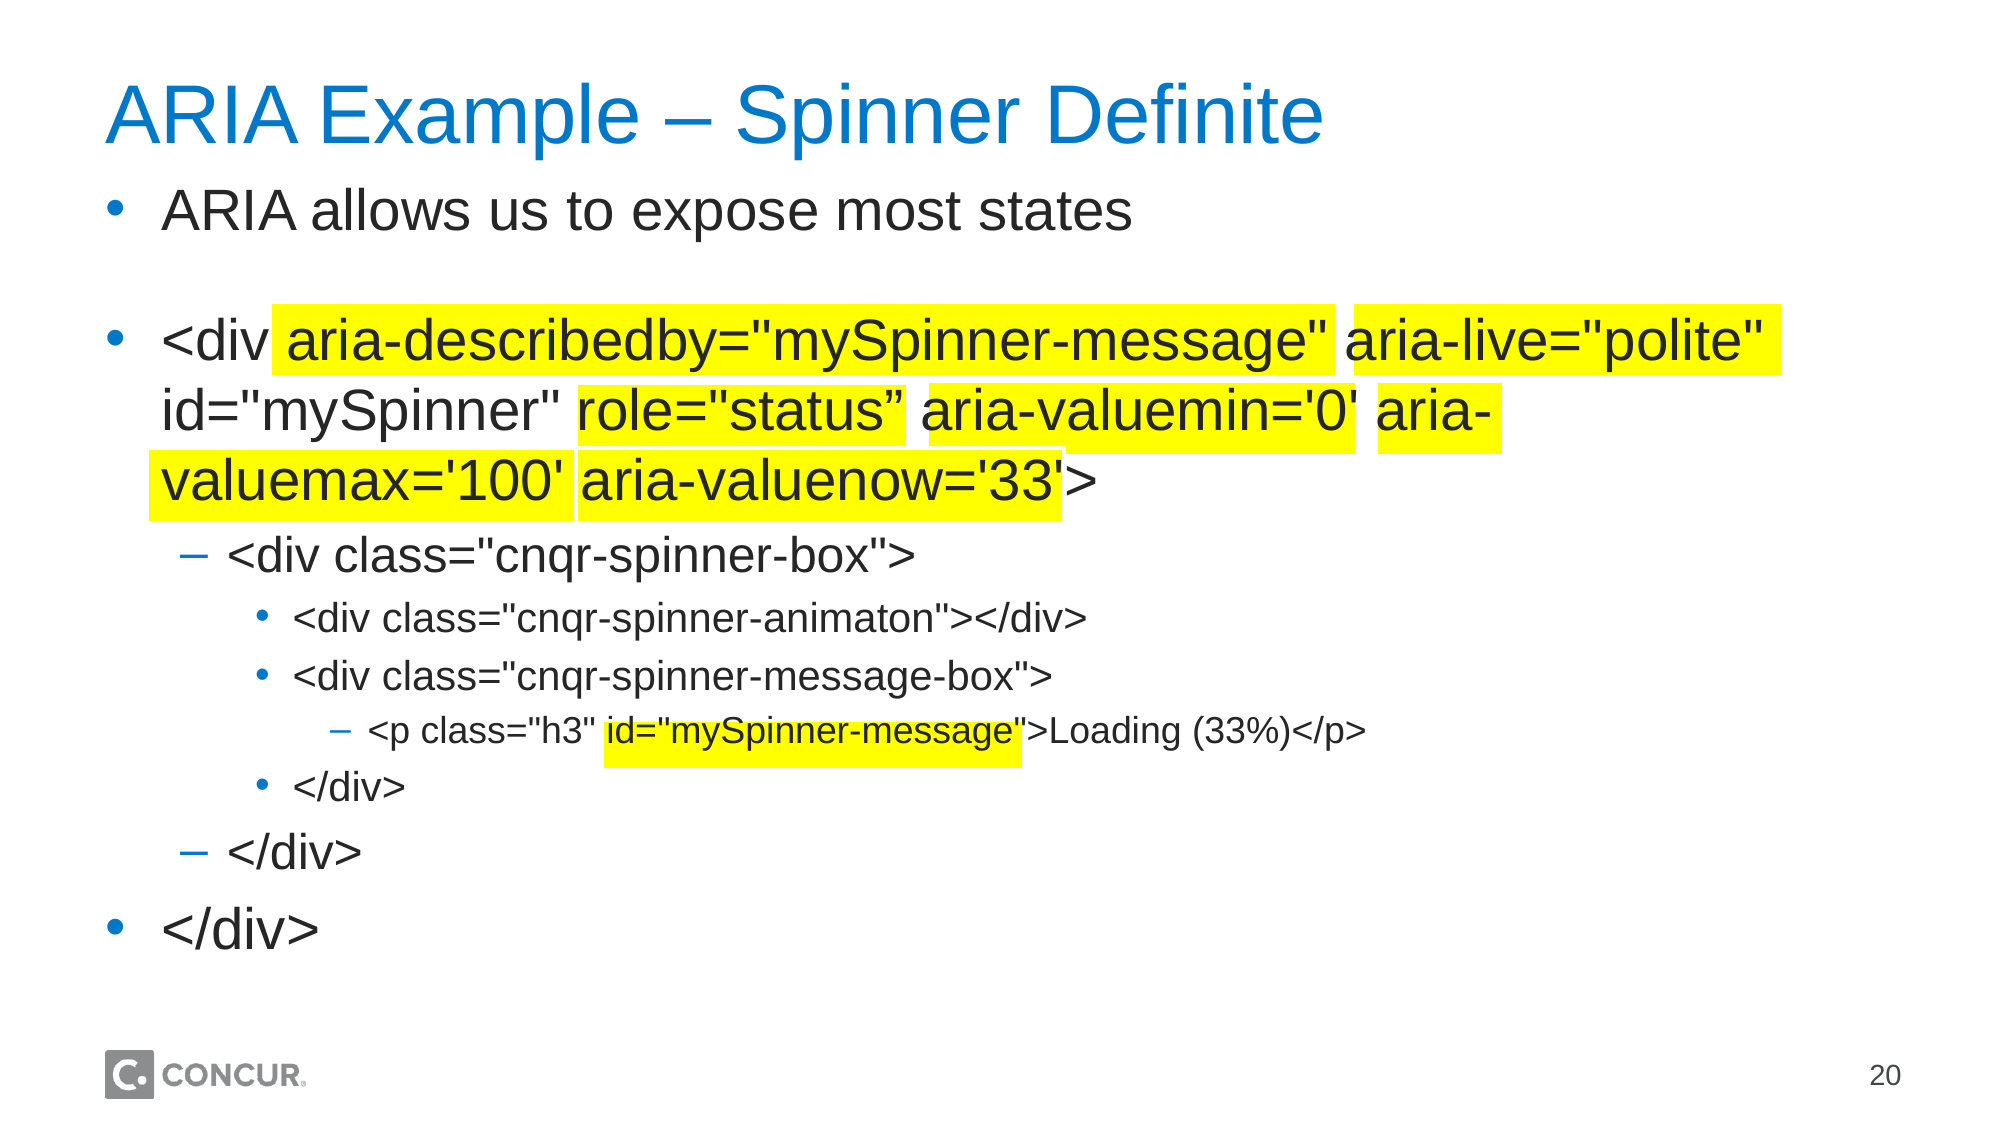

# ARIA Example – Spinner Definite
ARIA allows us to expose most states
<div aria-describedby="mySpinner-message" aria-live="polite" id="mySpinner" role="status” aria-valuemin='0' aria-valuemax='100' aria-valuenow='33'>
<div class="cnqr-spinner-box">
<div class="cnqr-spinner-animaton"></div>
<div class="cnqr-spinner-message-box">
<p class="h3" id="mySpinner-message">Loading (33%)</p>
</div>
</div>
</div>